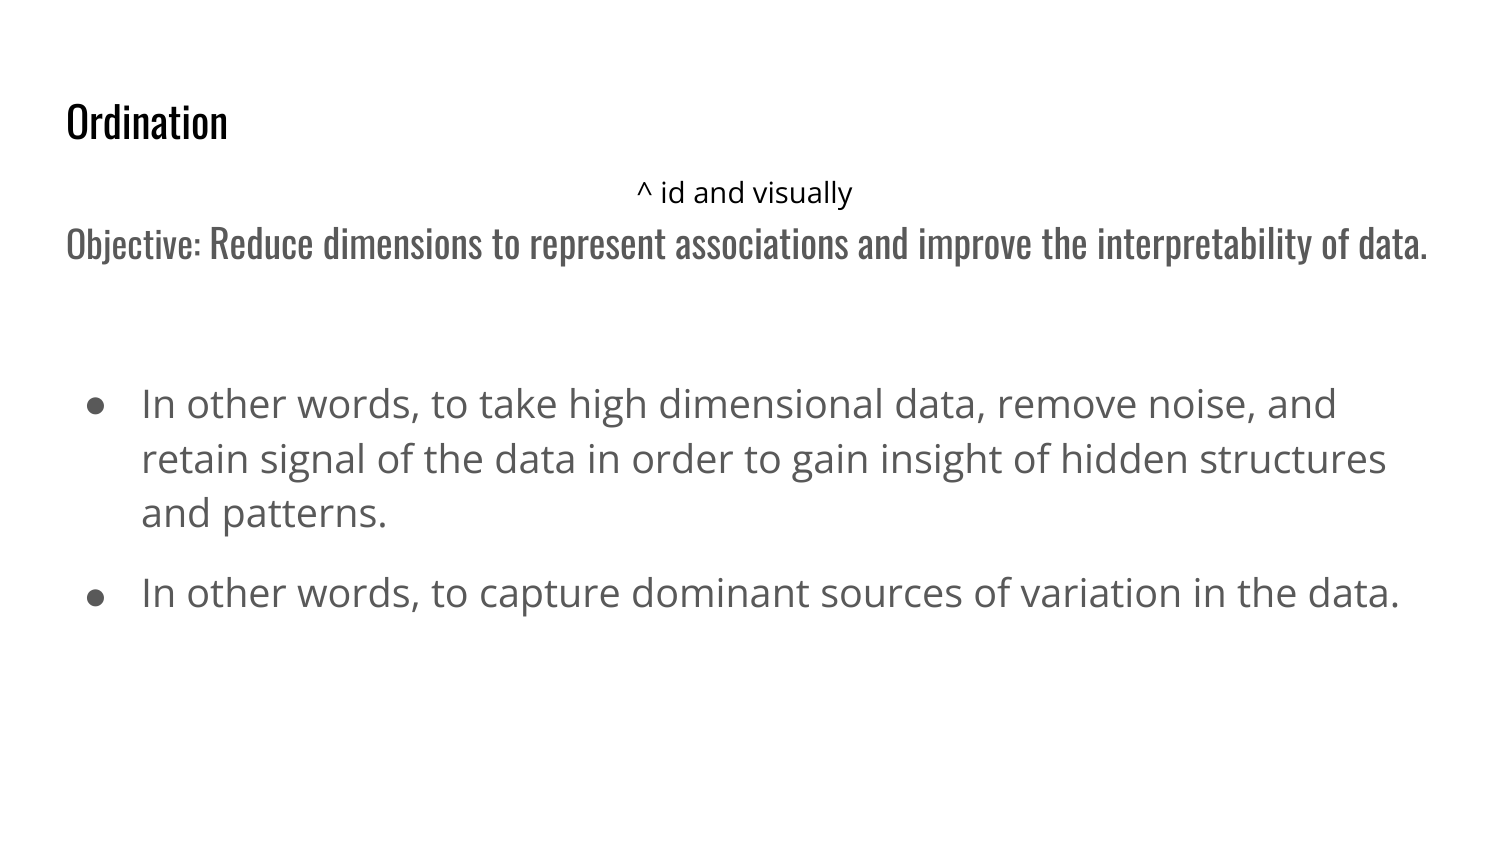

# Ordination
^ id and visually
Objective: Reduce dimensions to represent associations and improve the interpretability of data.
In other words, to take high dimensional data, remove noise, and retain signal of the data in order to gain insight of hidden structures and patterns.
In other words, to capture dominant sources of variation in the data.